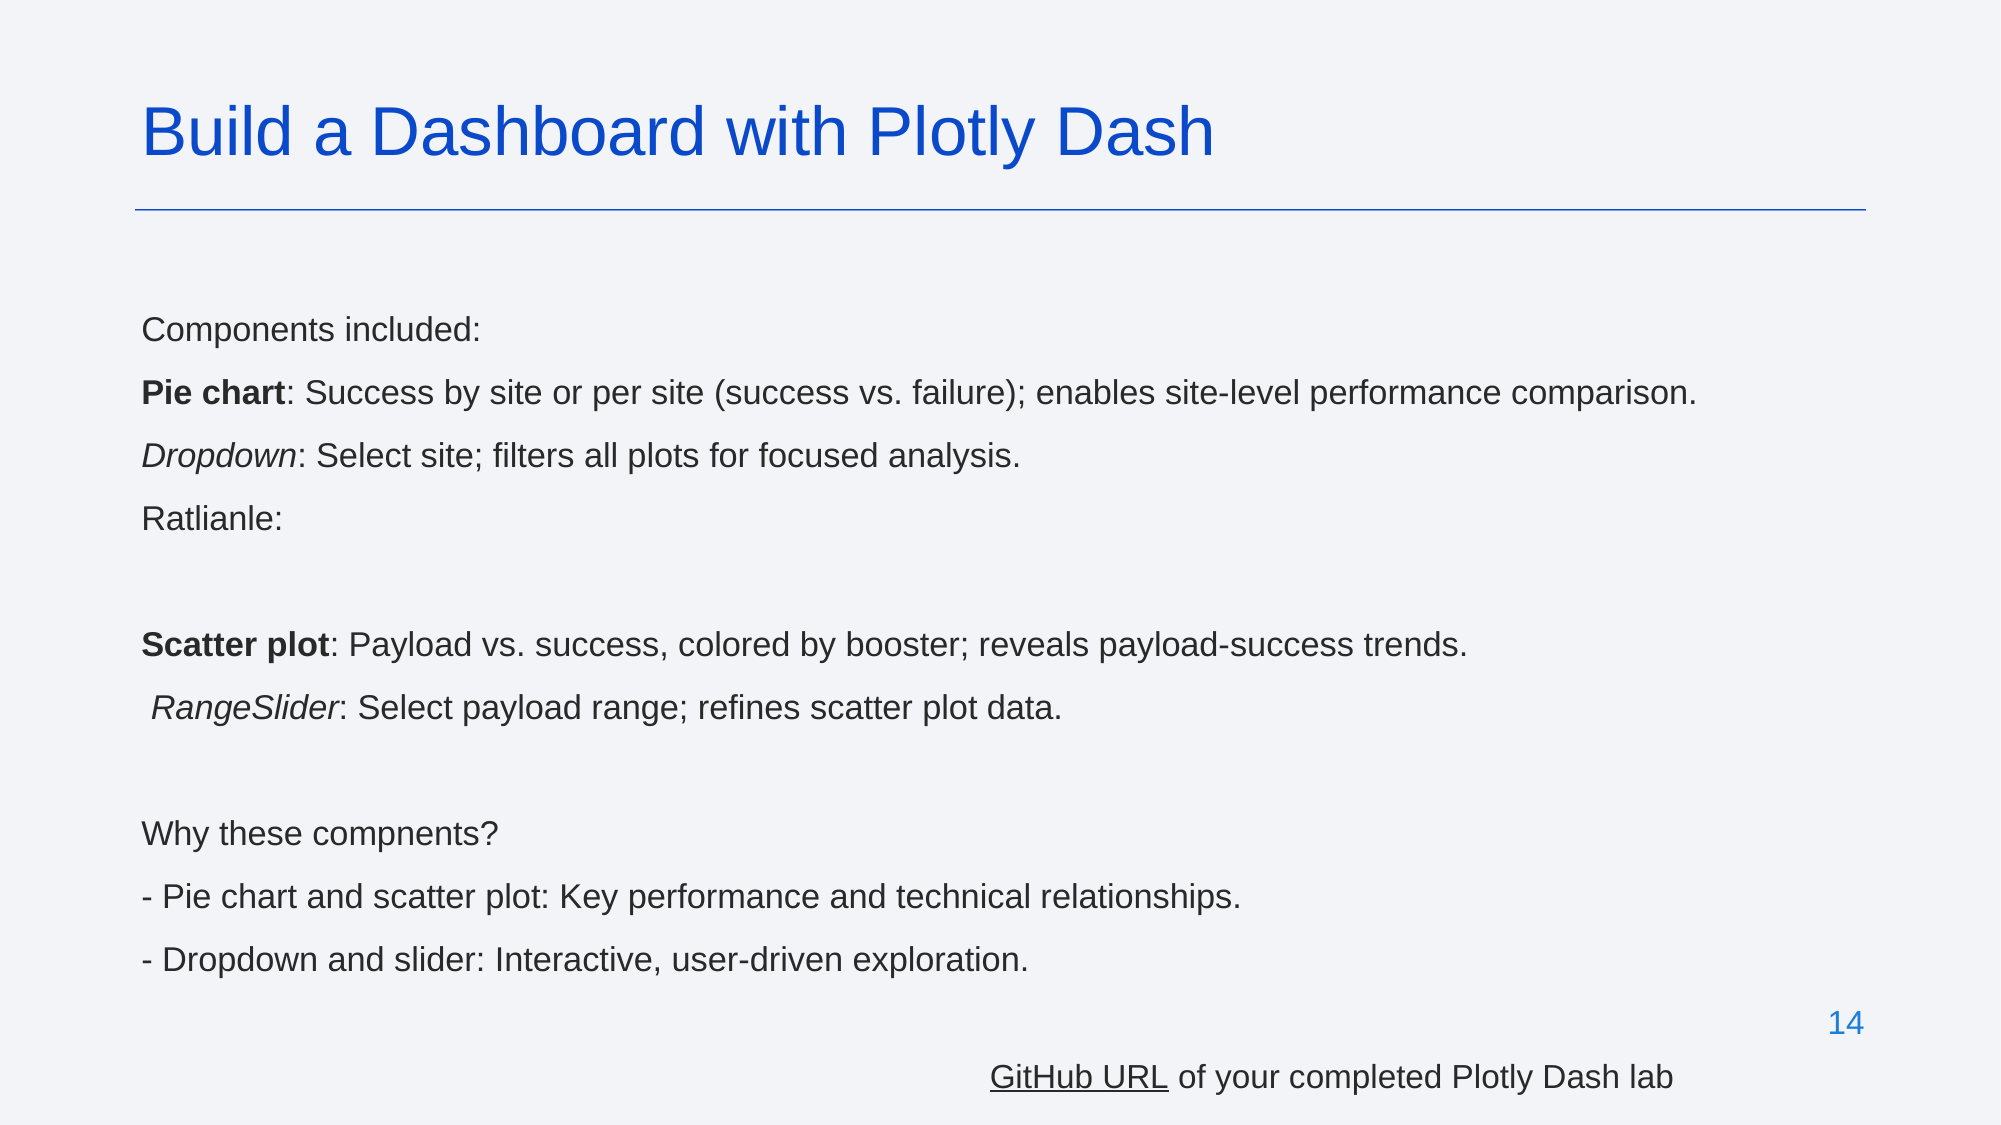

Build a Dashboard with Plotly Dash
# Components included:
Pie chart: Success by site or per site (success vs. failure); enables site-level performance comparison.
Dropdown: Select site; filters all plots for focused analysis.
Ratlianle:

Scatter plot: Payload vs. success, colored by booster; reveals payload-success trends.
 RangeSlider: Select payload range; refines scatter plot data.

Why these compnents?
- Pie chart and scatter plot: Key performance and technical relationships.
- Dropdown and slider: Interactive, user-driven exploration.

14
GitHub URL of your completed Plotly Dash lab